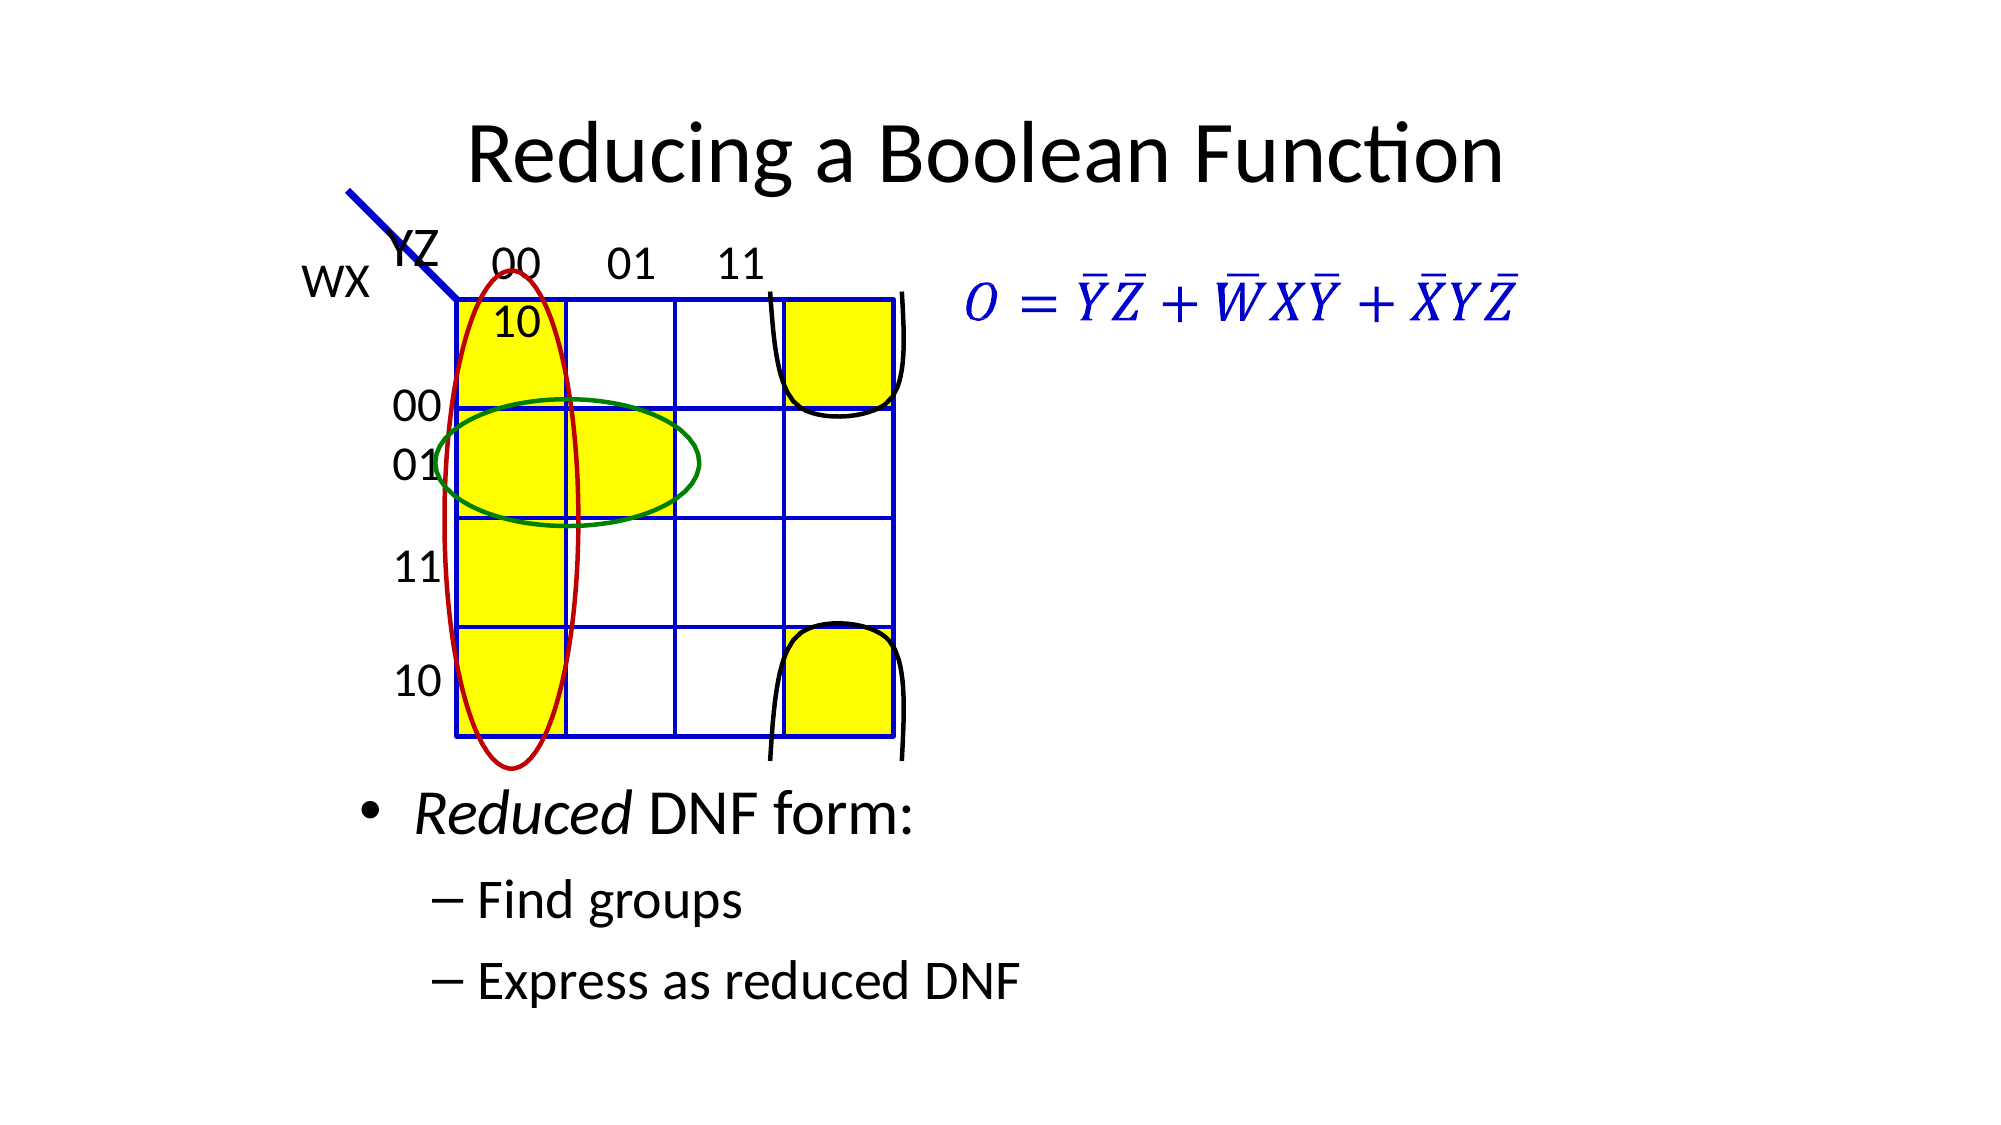

49
# Reducing a Boolean Function
WX YZ
00

00	01	11	10

01
11

10

Reduced DNF form:
Find groups
Express as reduced DNF